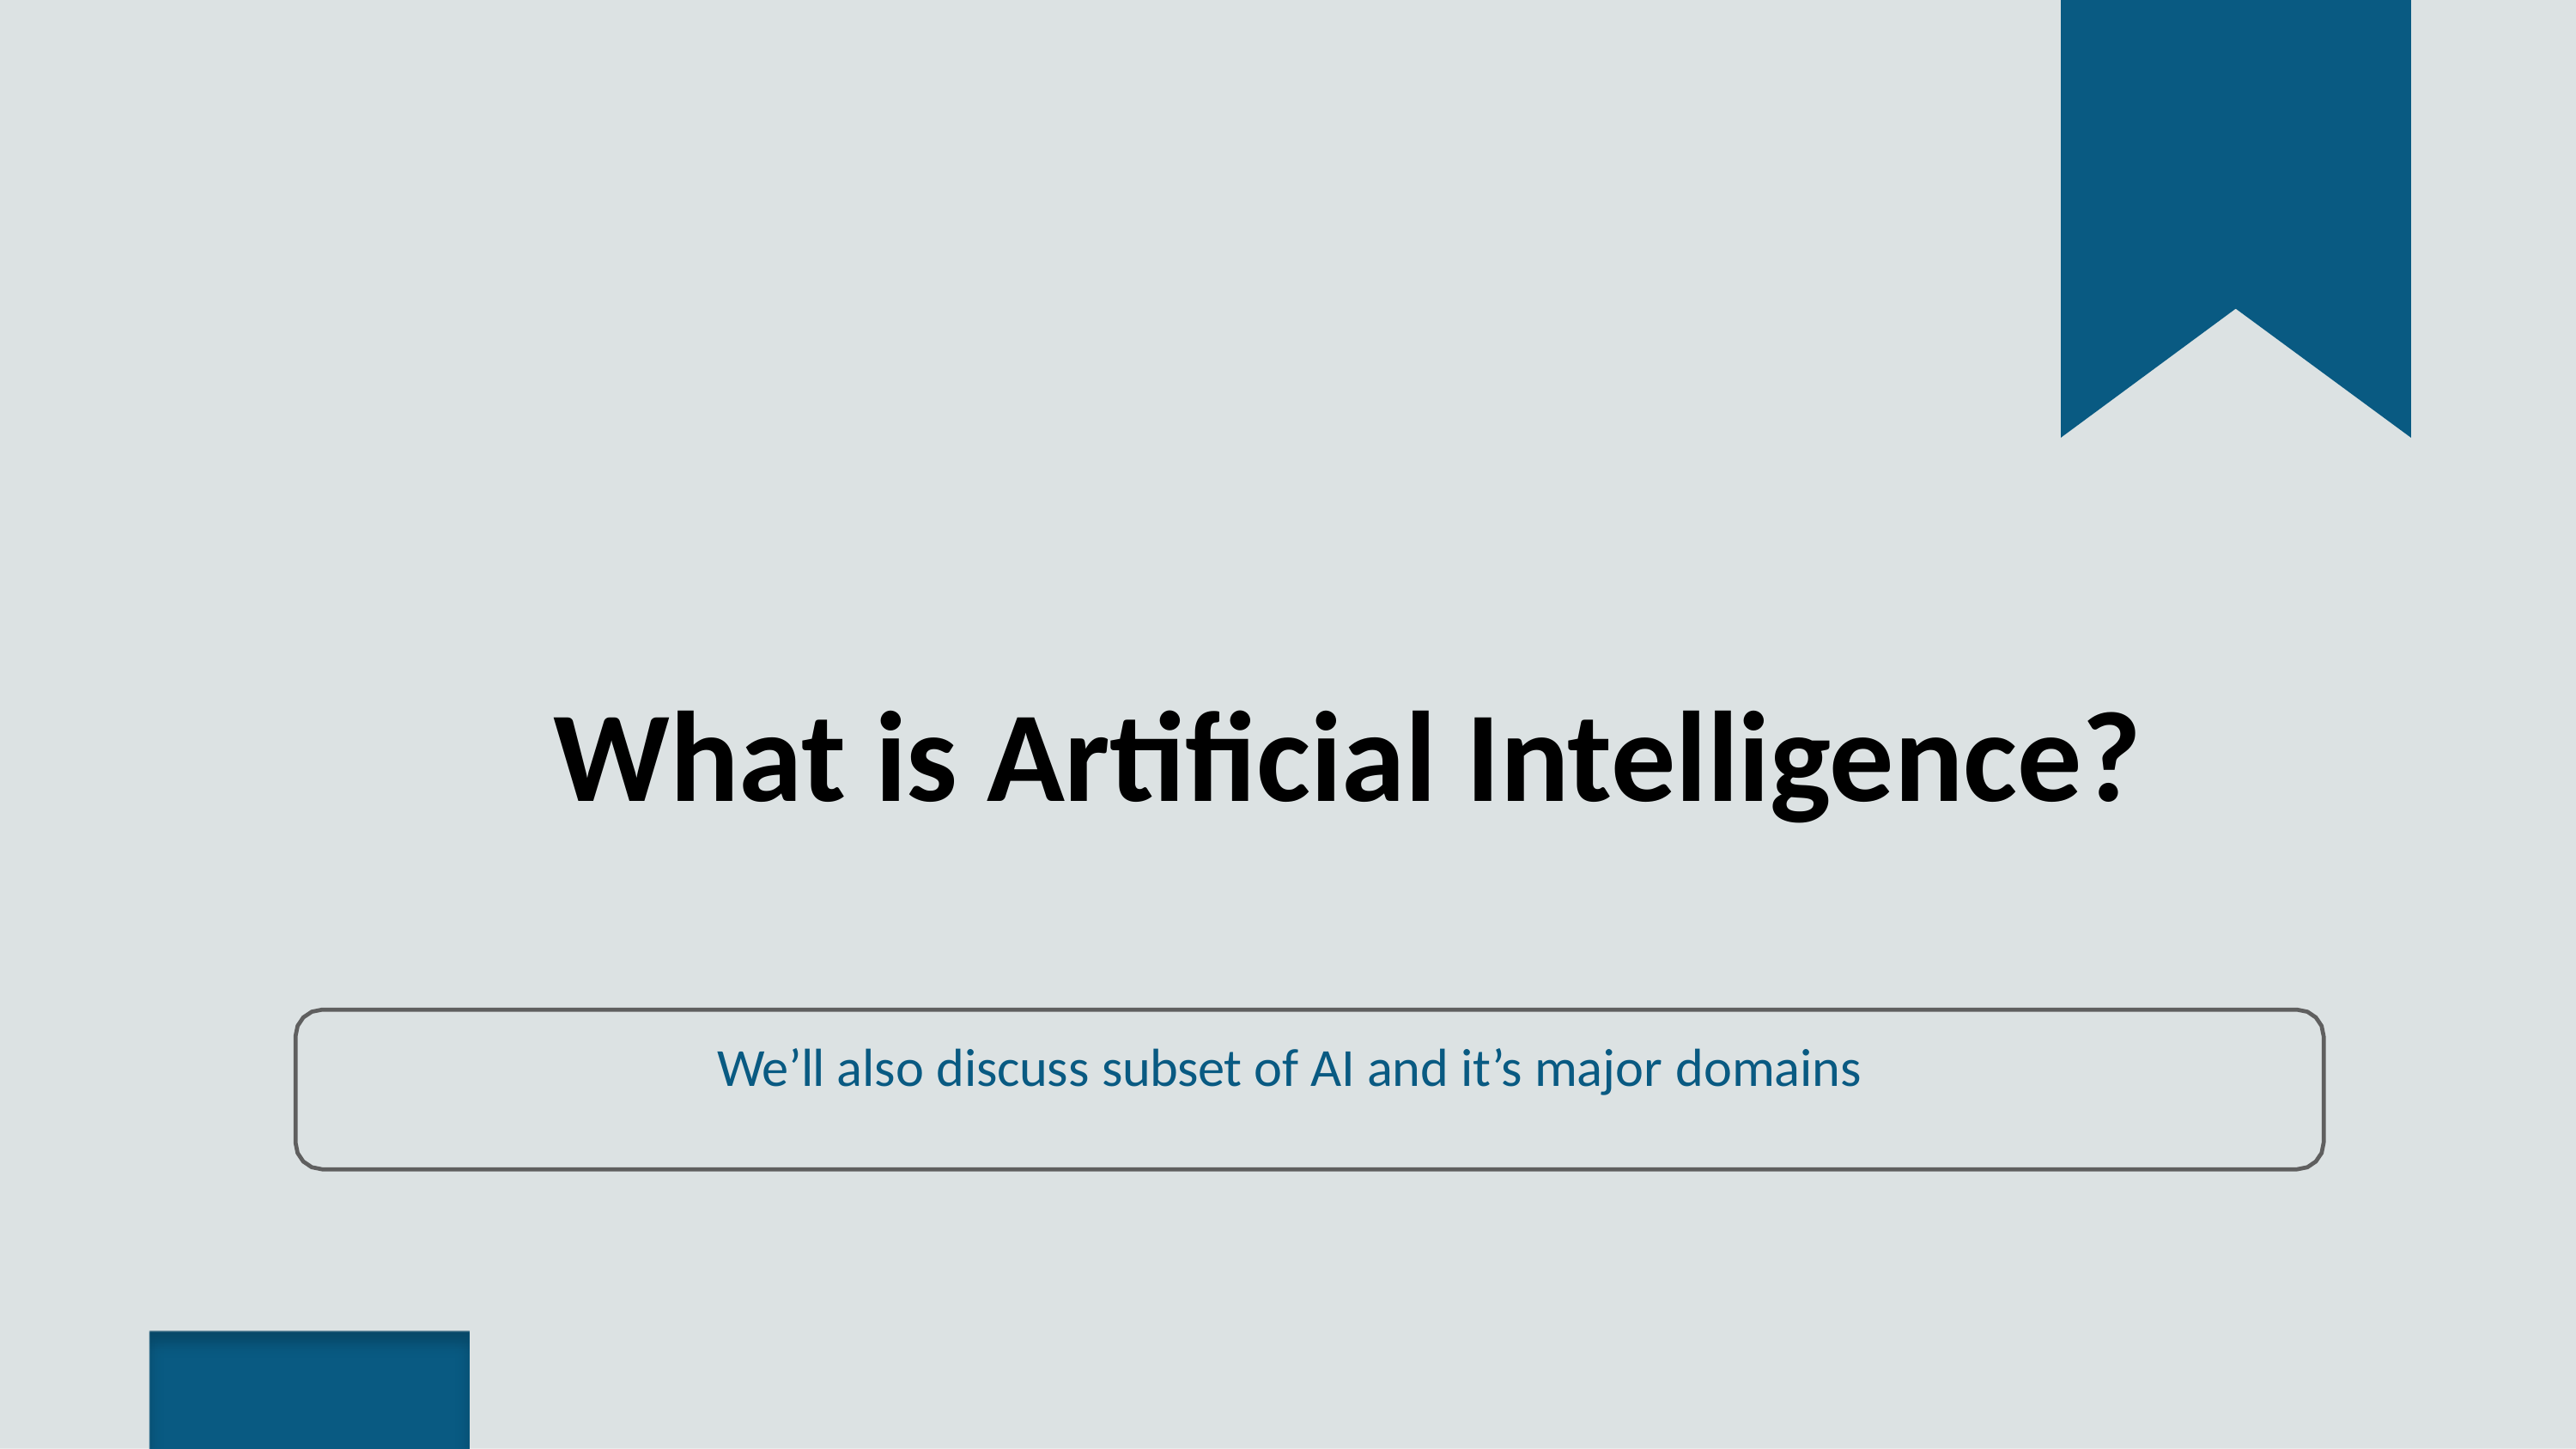

# What is Artificial Intelligence?

We’ll also discuss subset of AI and it’s major domains